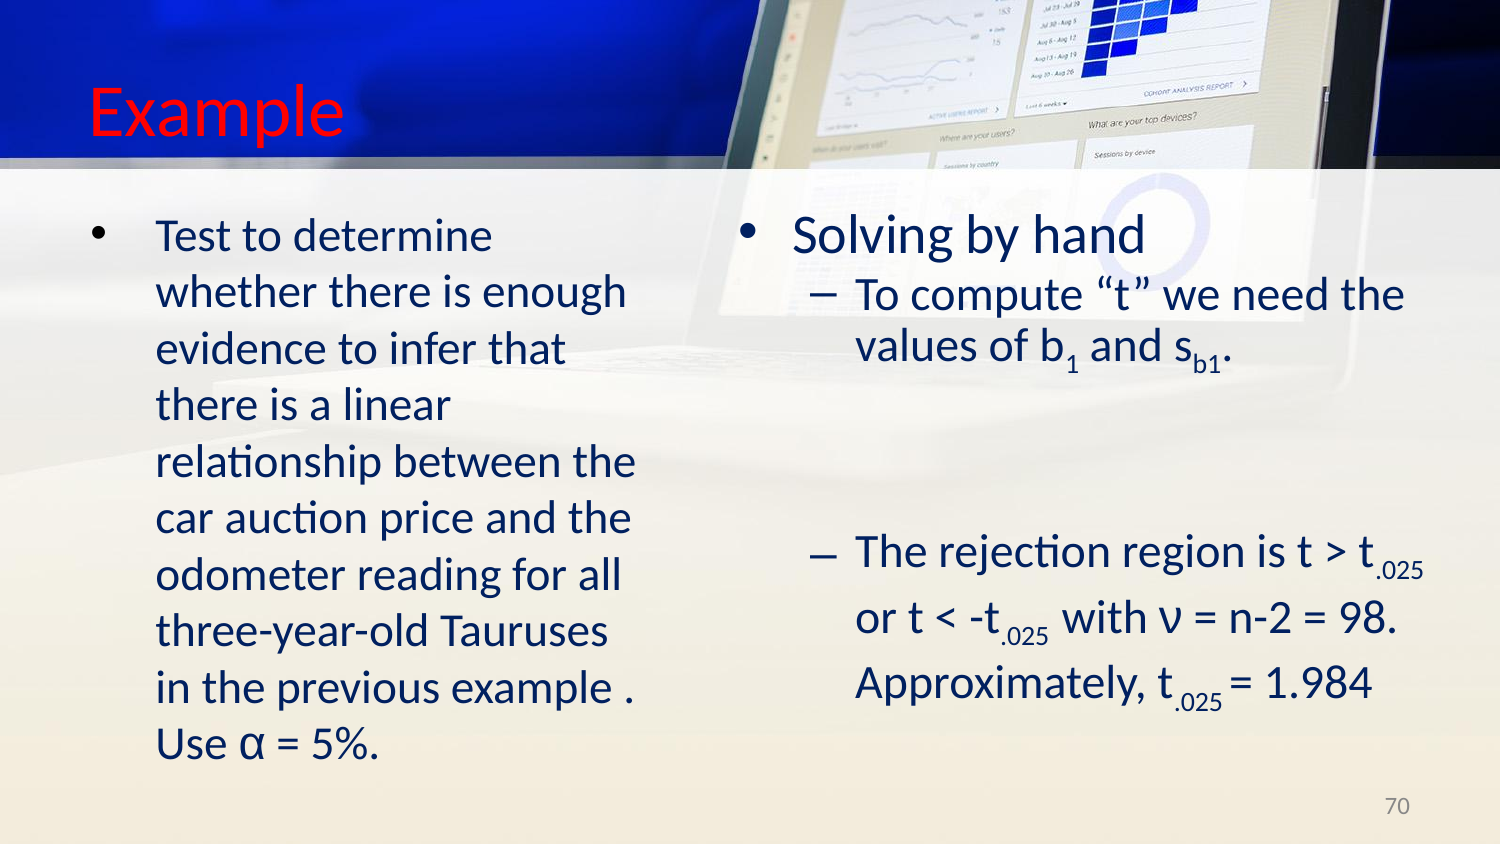

# Example
Solving by hand
To compute “t” we need the values of b1 and sb1.
The rejection region is t > t.025 or t < -t.025  with ν = n-2 = 98.
Approximately, t.025 = 1.984
Test to determine whether there is enough evidence to infer that there is a linear relationship between the car auction price and the odometer reading for all three-year-old Tauruses in the previous example .
Use α = 5%.
70